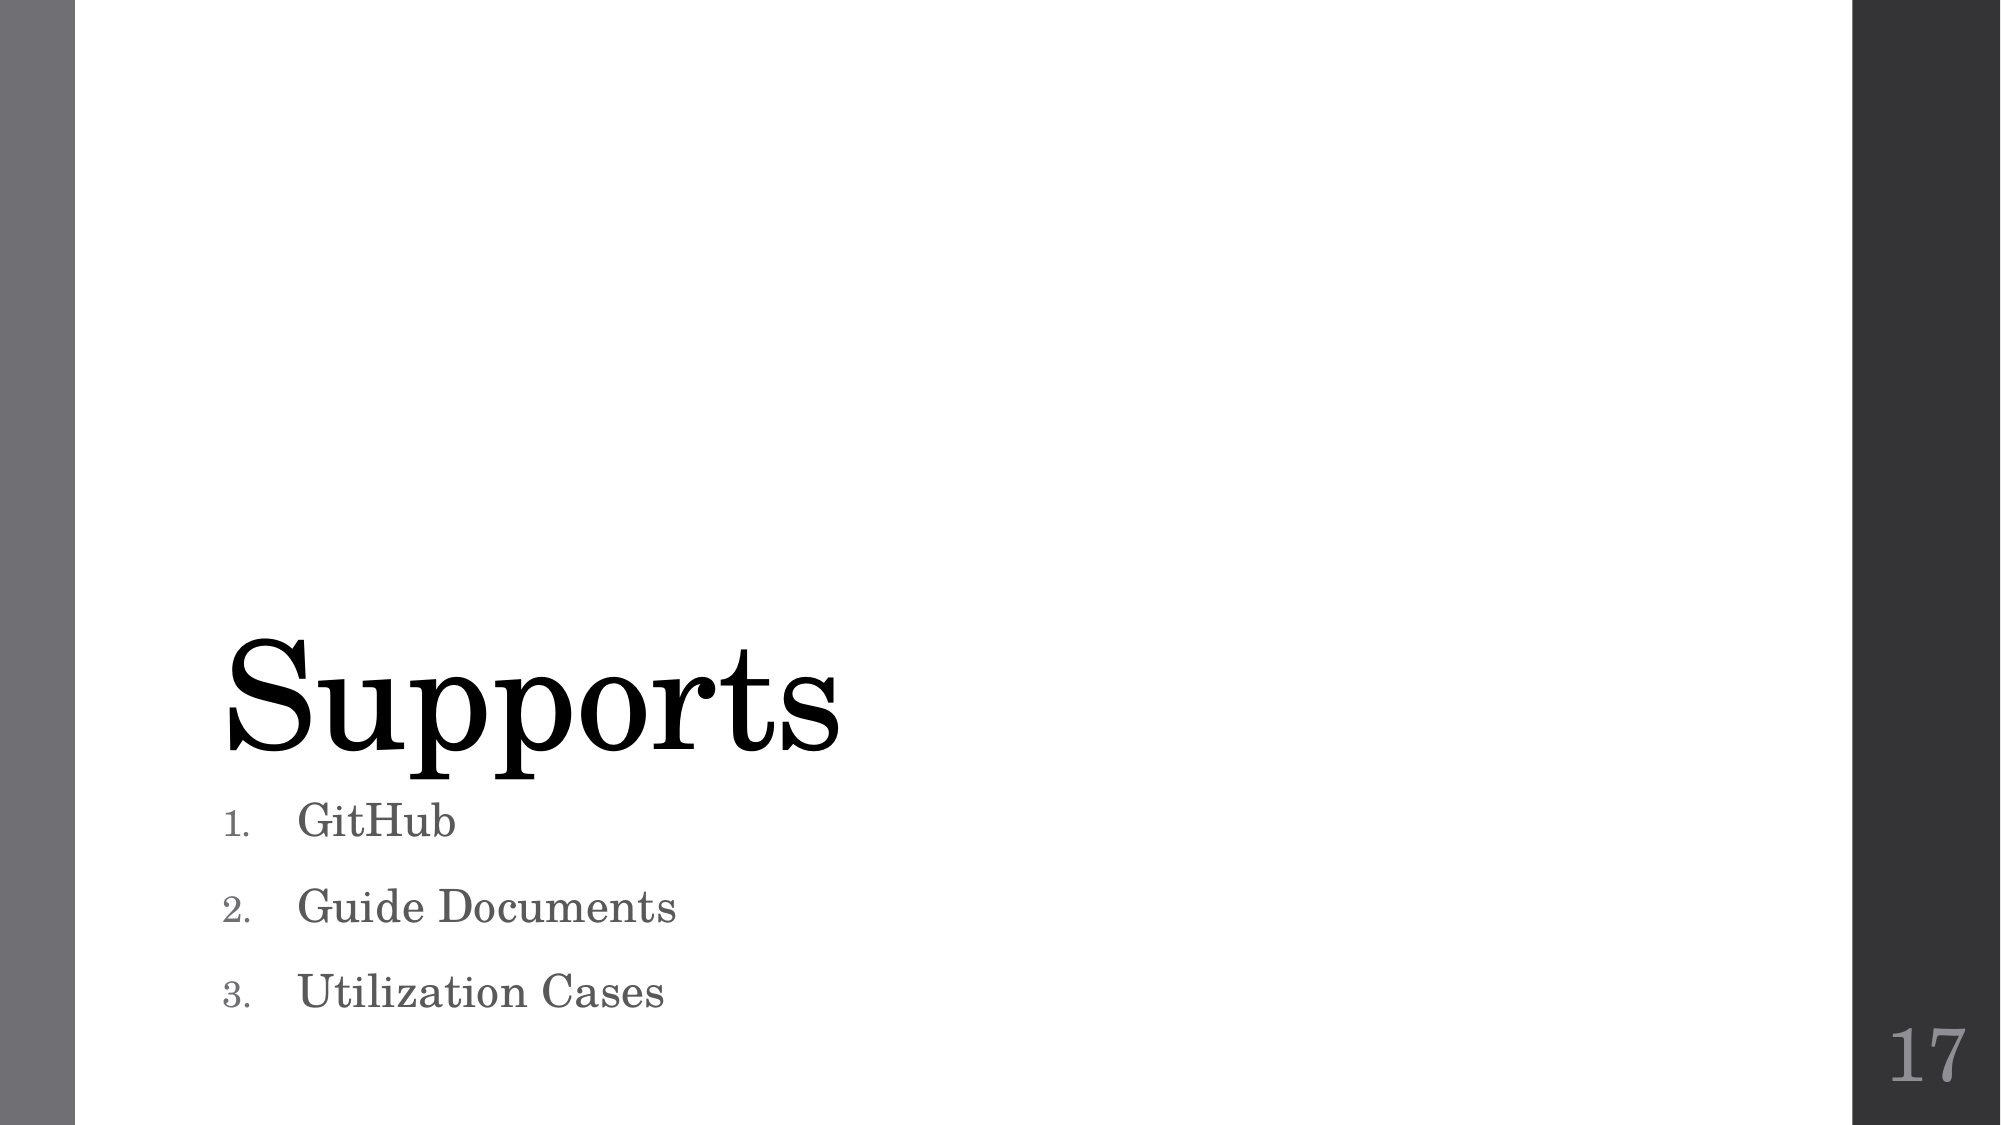

# Supports
GitHub
Guide Documents
Utilization Cases
17